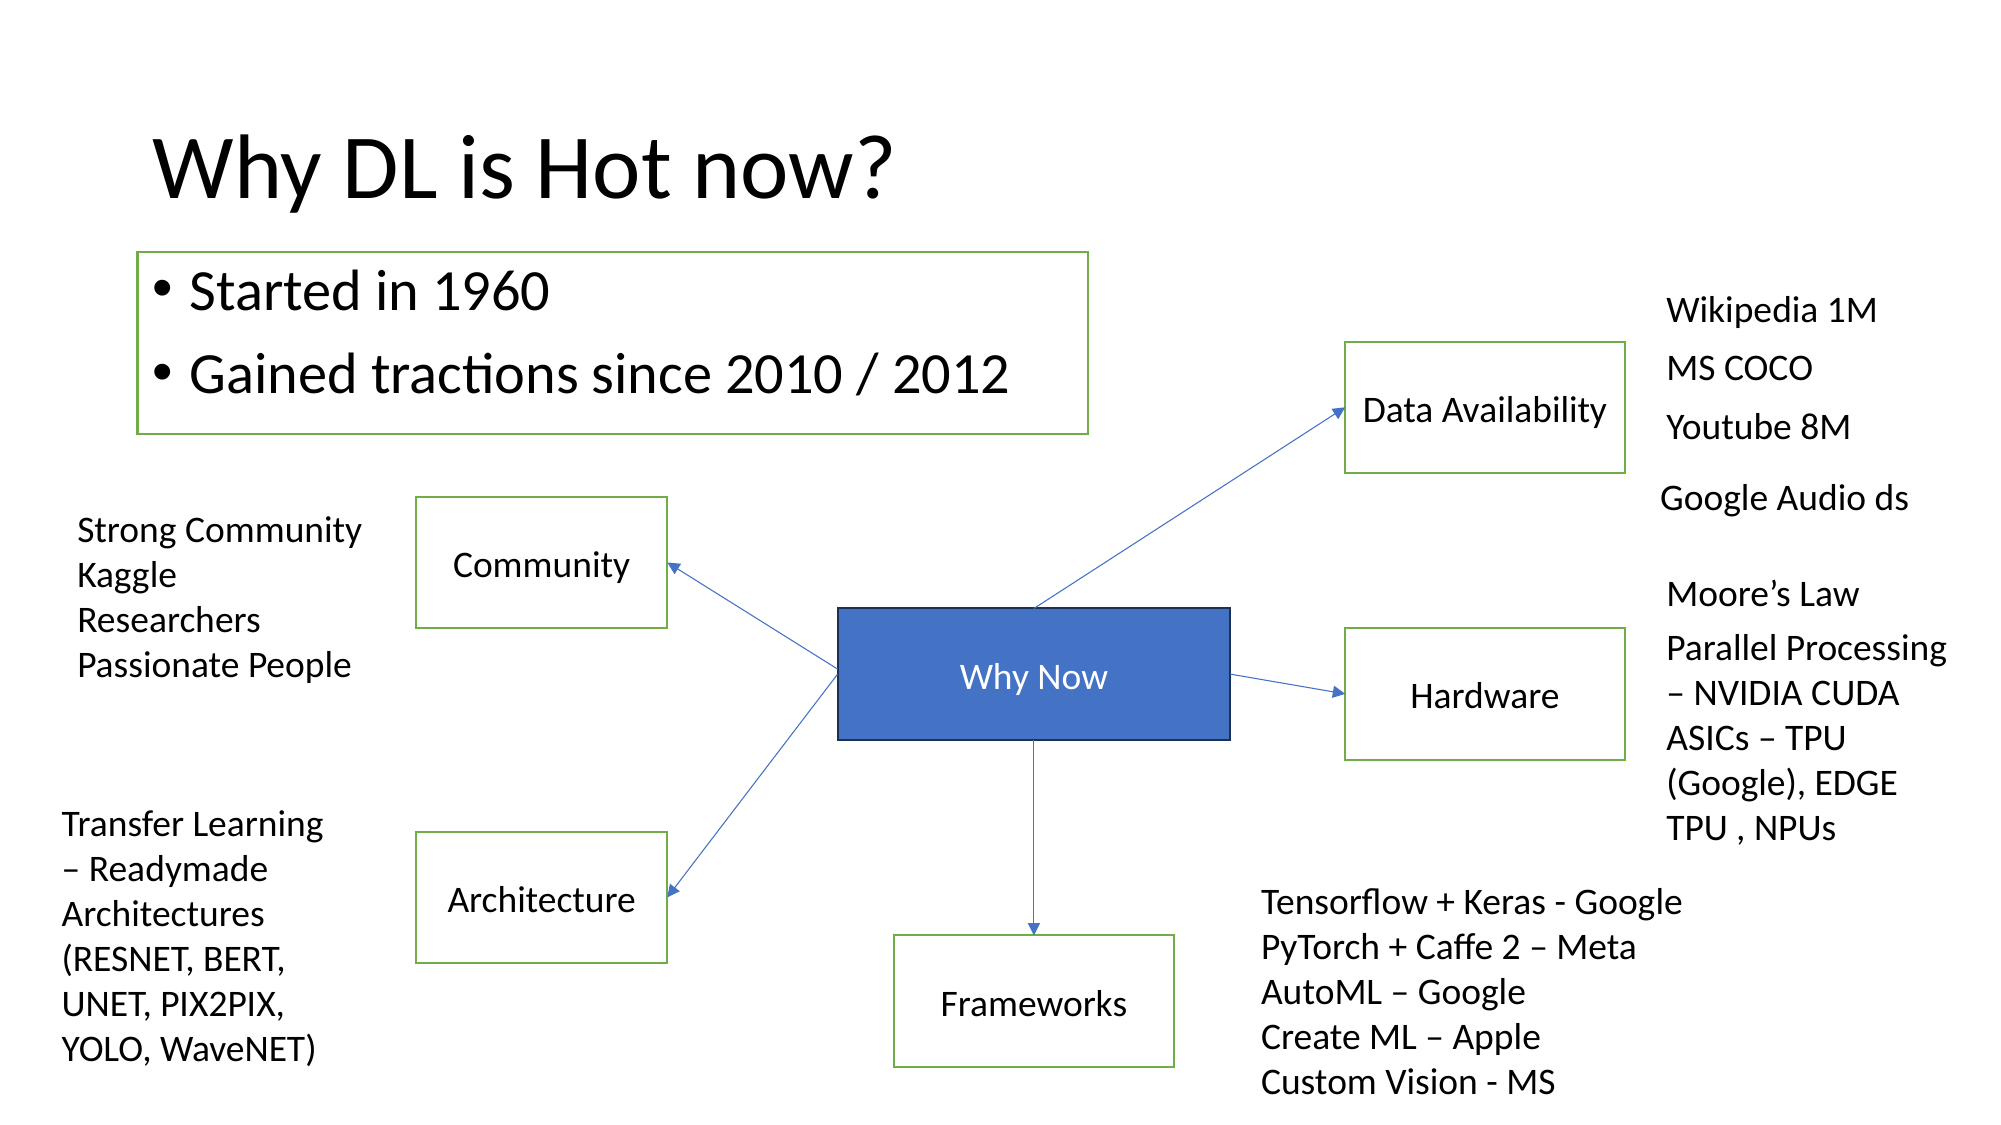

# Why DL is Hot now?
Started in 1960
Gained tractions since 2010 / 2012
Wikipedia 1M
MS COCO
Data Availability
Youtube 8M
Google Audio ds
Community
Strong Community
Kaggle
Researchers
Passionate People
Moore’s Law
Why Now
Parallel Processing – NVIDIA CUDA
ASICs – TPU (Google), EDGE TPU , NPUs
Hardware
Transfer Learning – Readymade Architectures (RESNET, BERT, UNET, PIX2PIX, YOLO, WaveNET)
Architecture
Tensorflow + Keras - Google
PyTorch + Caffe 2 – Meta
AutoML – Google
Create ML – Apple
Custom Vision - MS
Frameworks